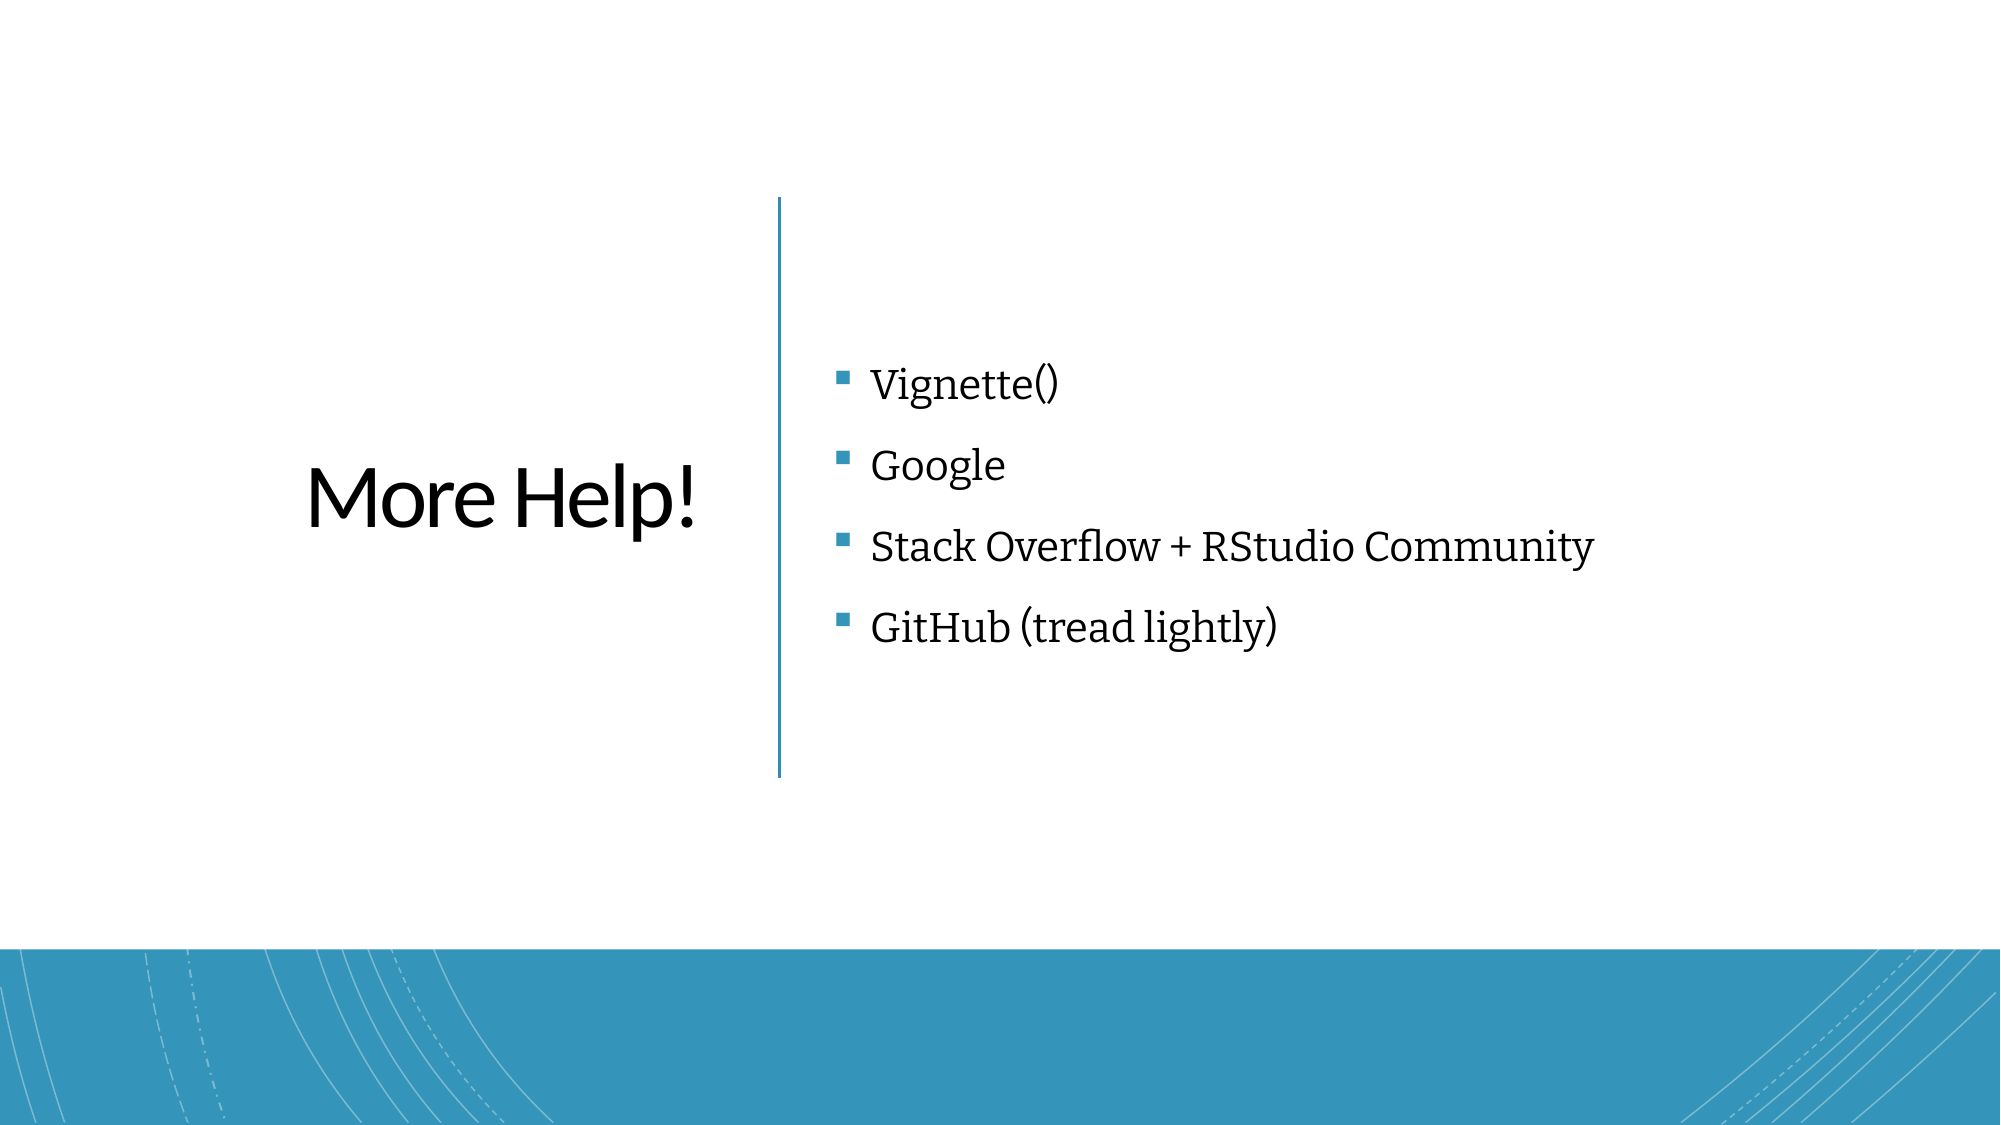

44
# More Help!
Vignette()
Google
Stack Overflow + RStudio Community
GitHub (tread lightly)